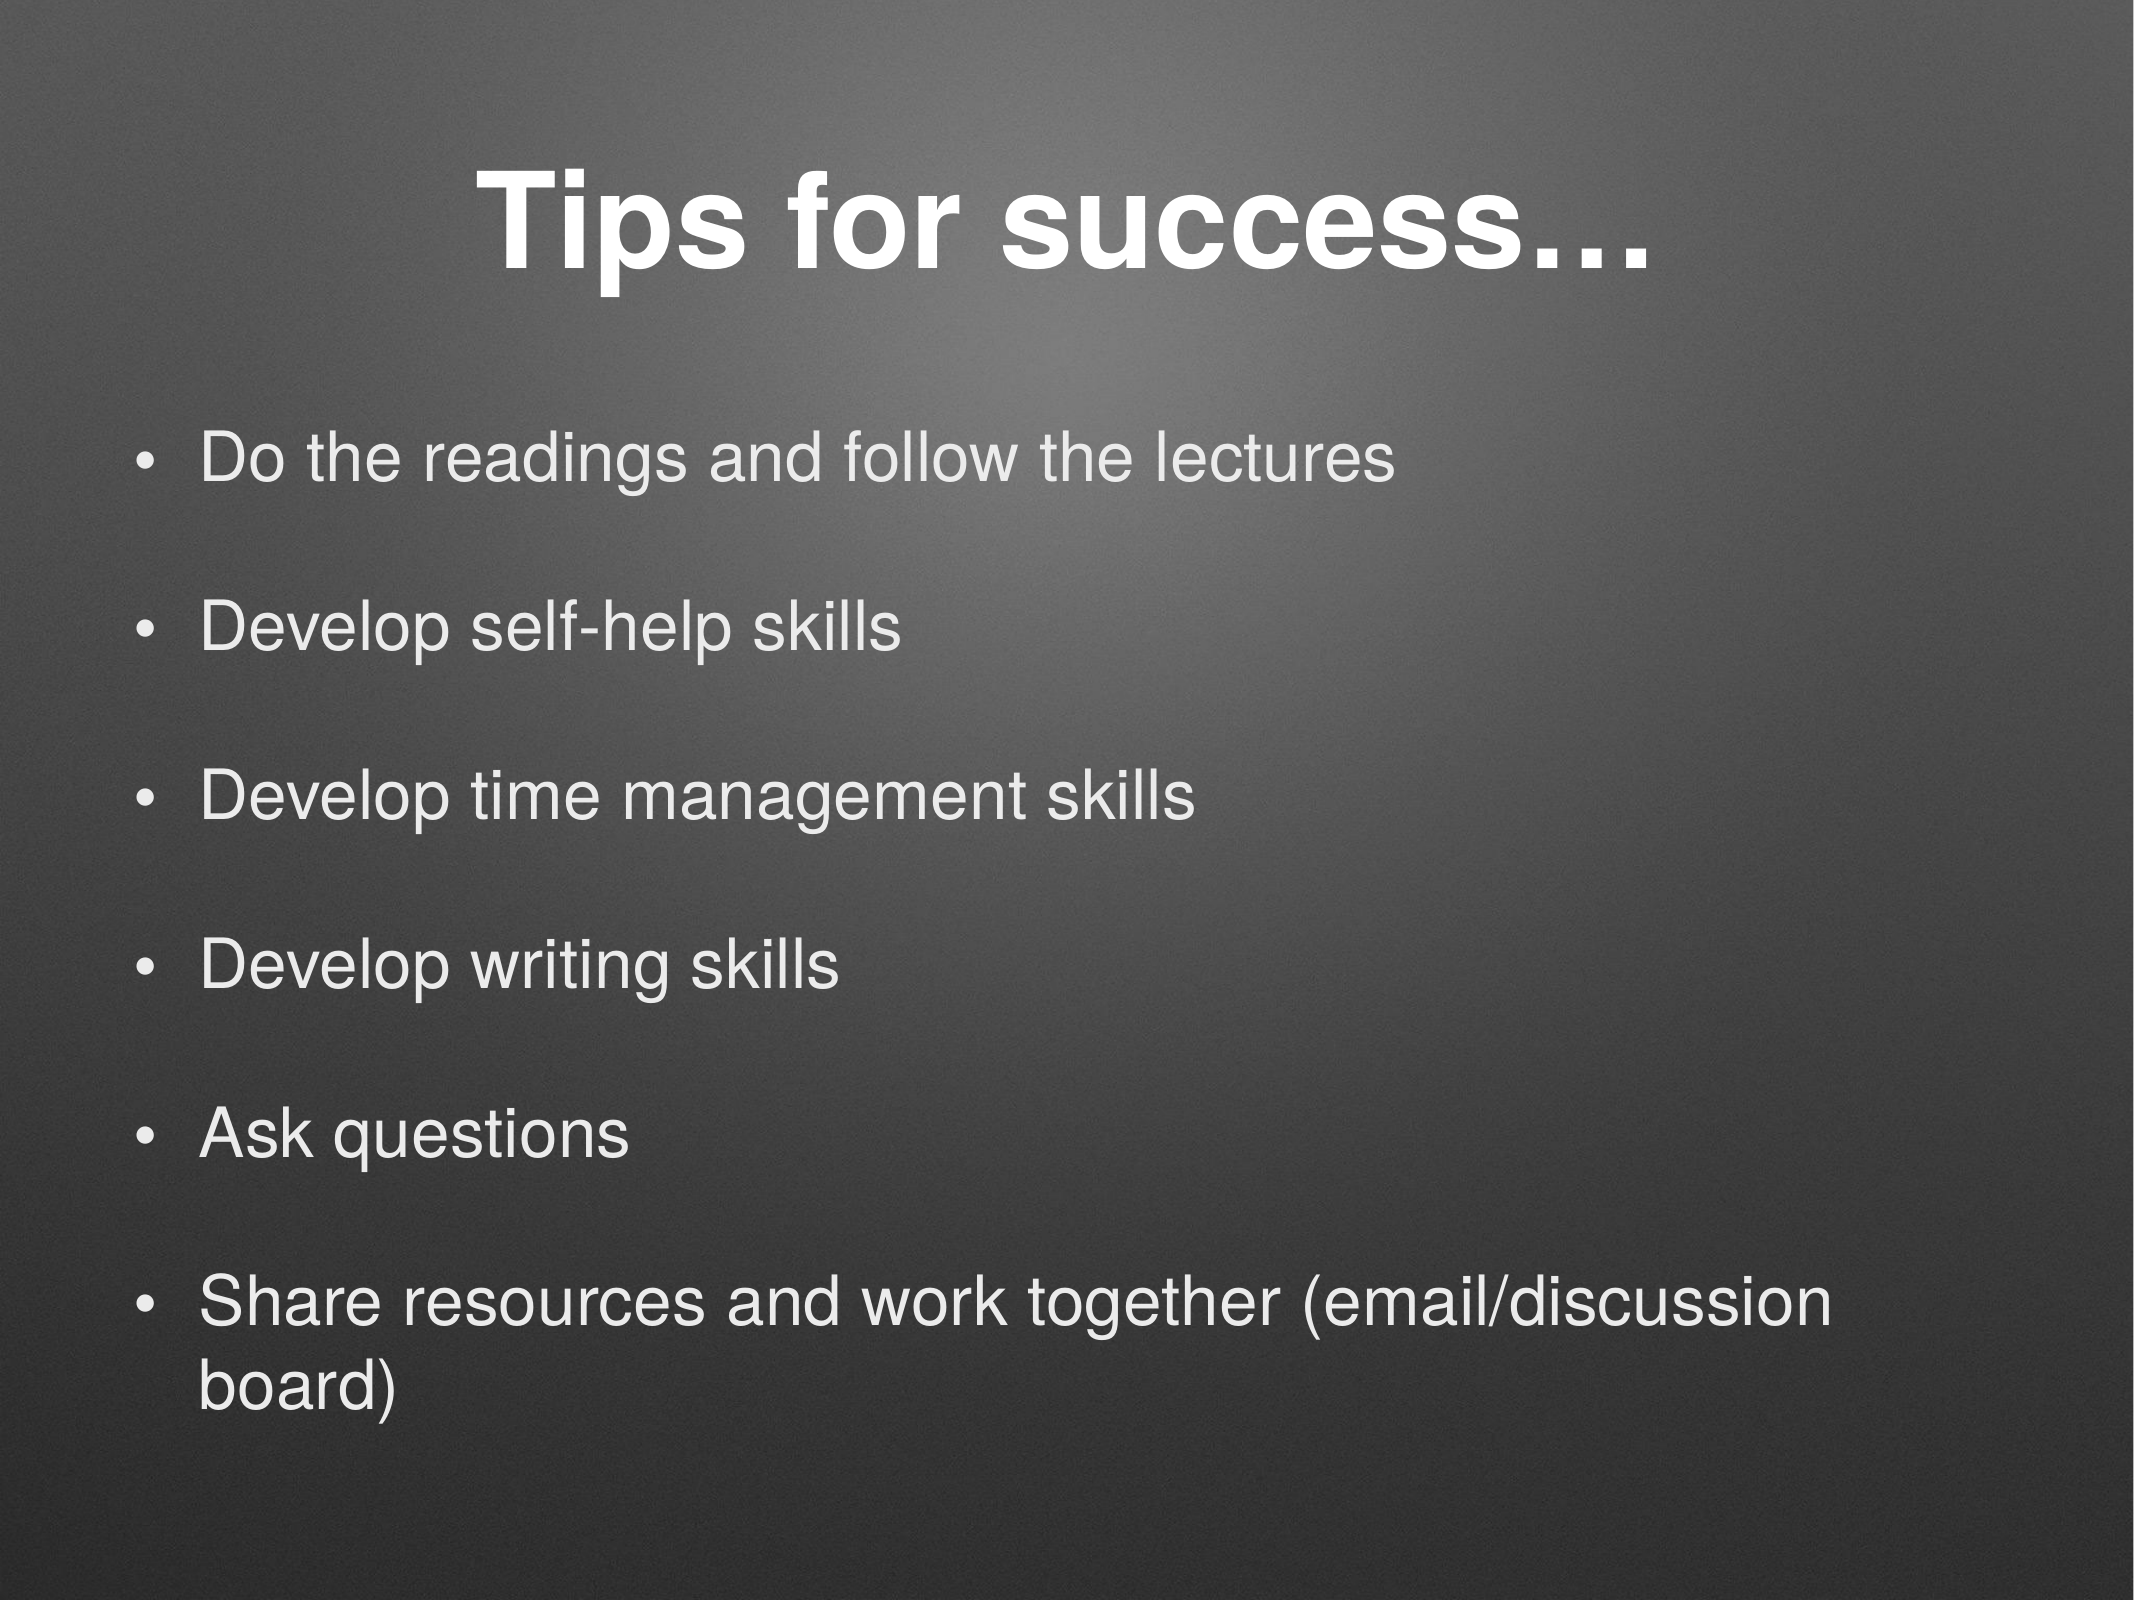

# Tips for success…
Do the readings and follow the lectures
Develop self-help skills
Develop time management skills
Develop writing skills
Ask questions
Share resources and work together (email/discussion board)